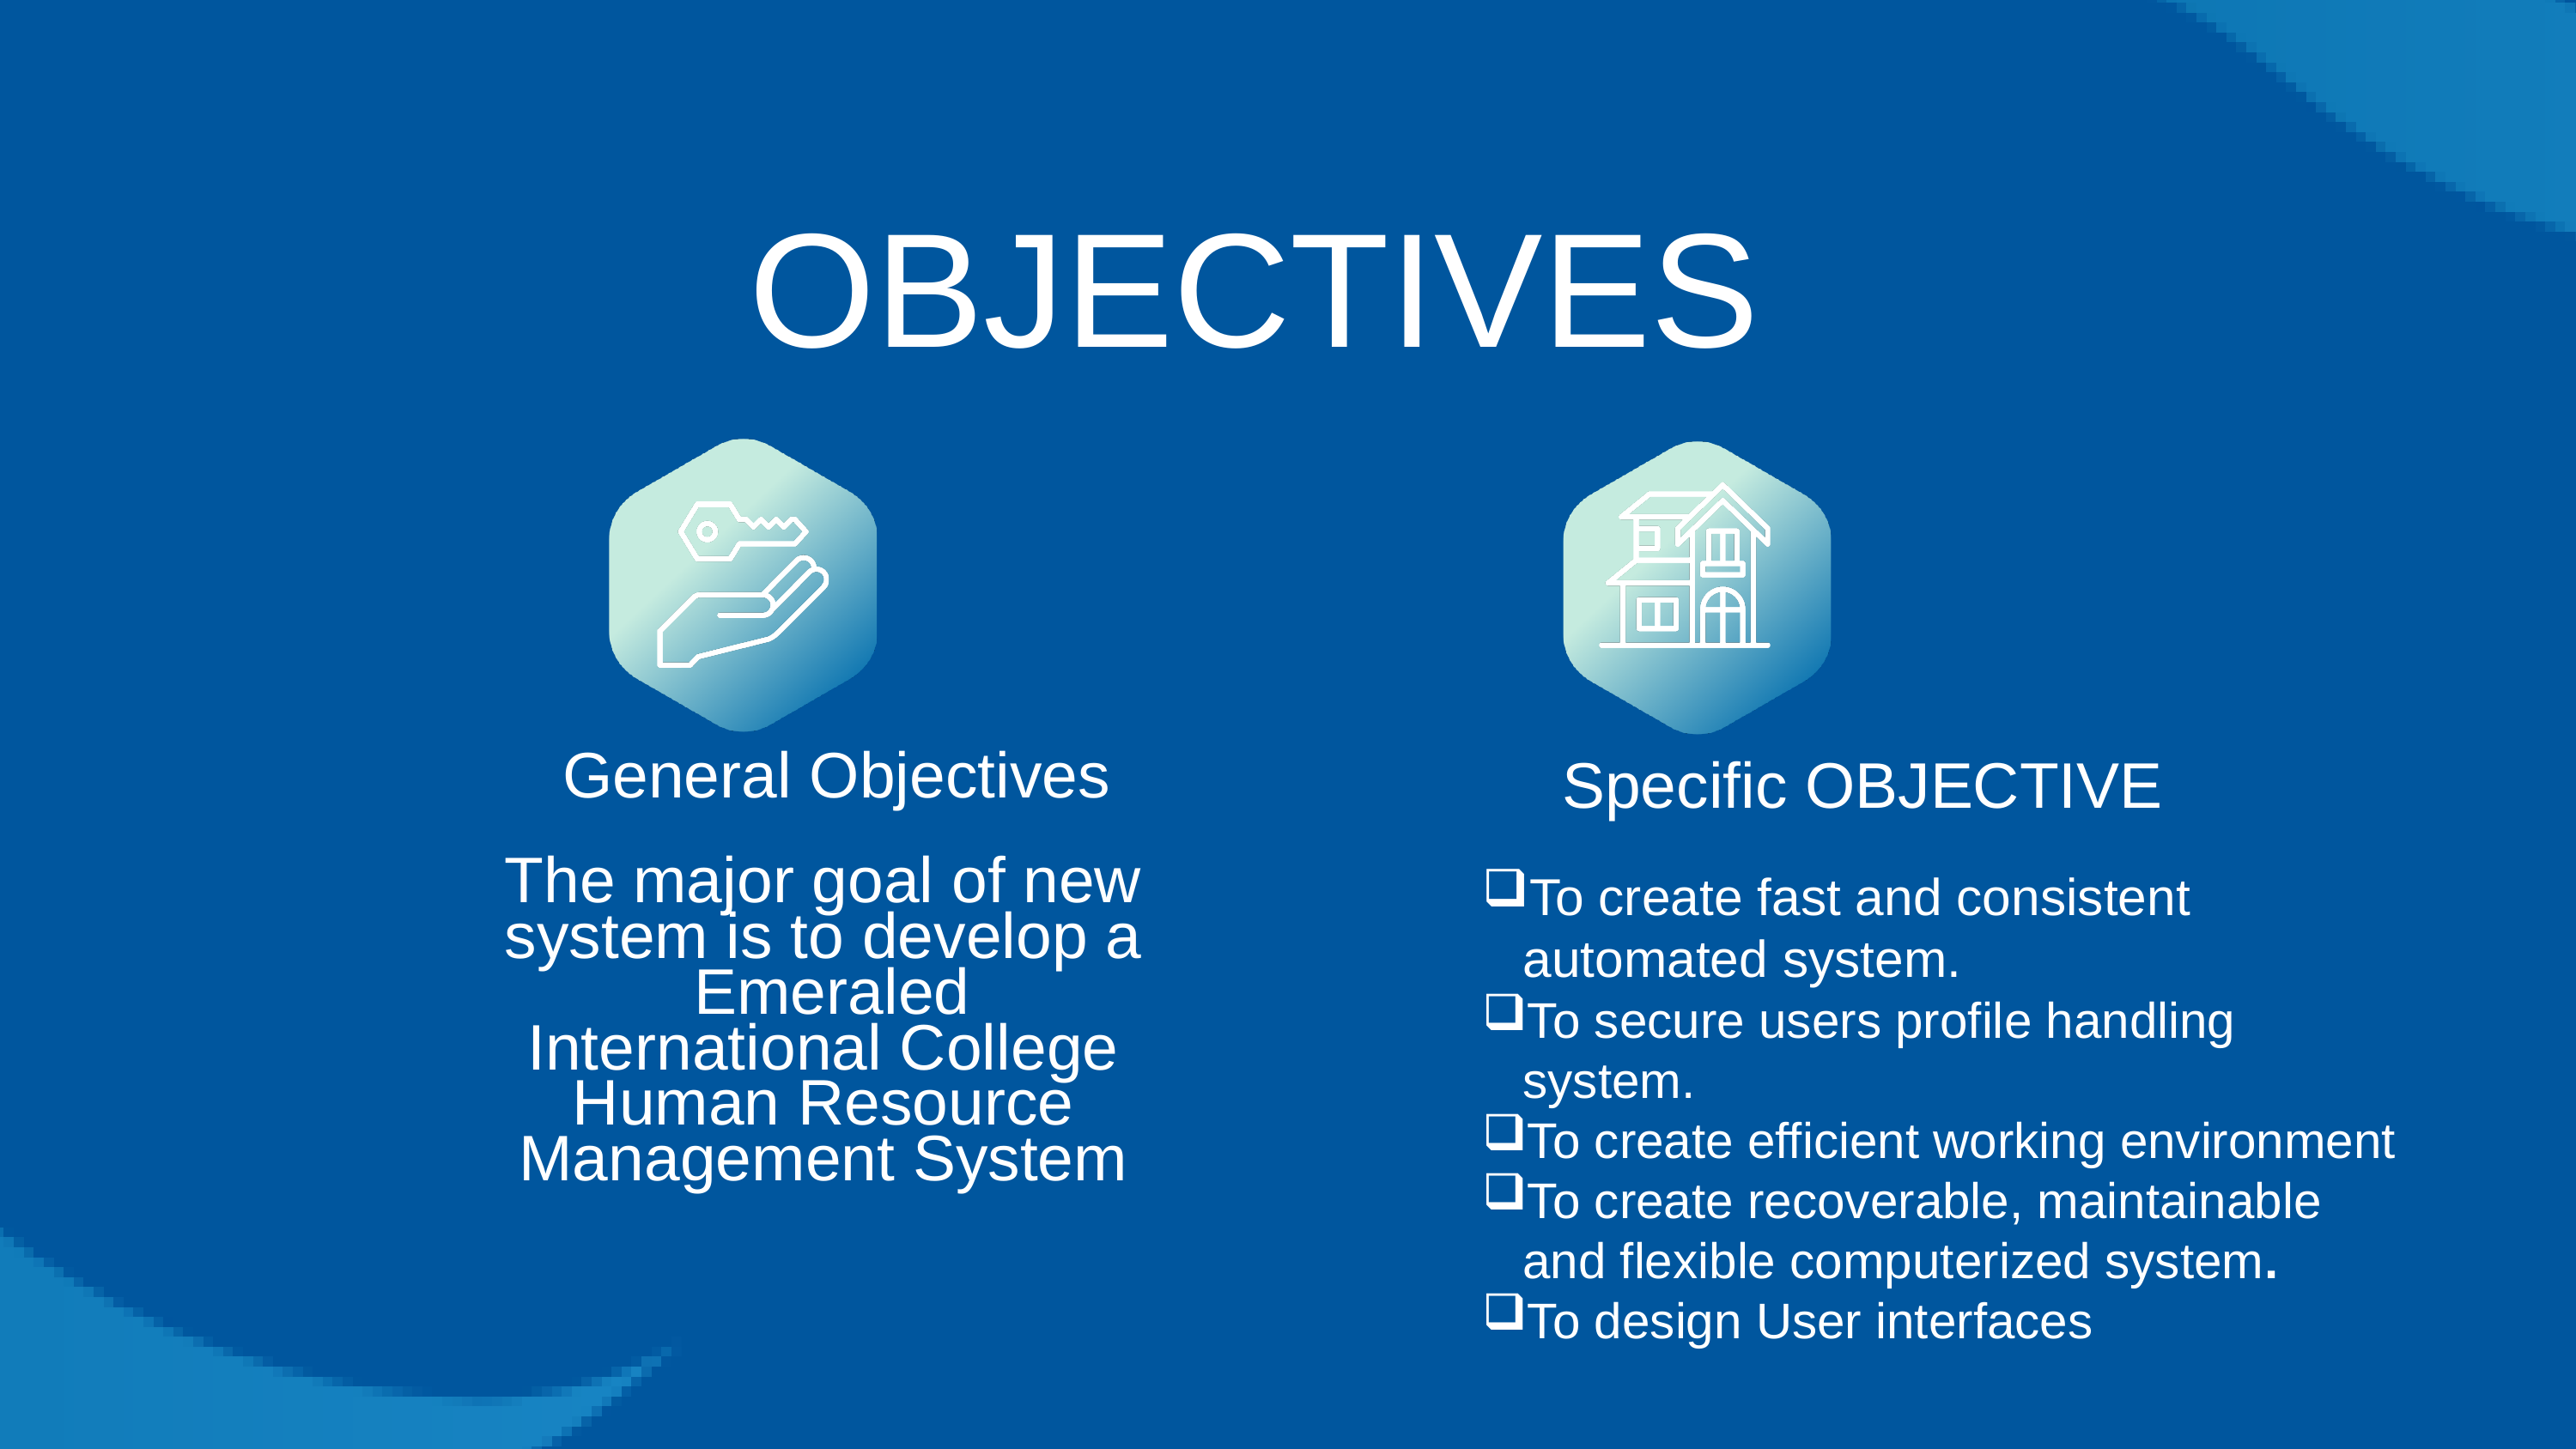

OBJECTIVES

General Objectives
Specific OBJECTIVE

The major goal of new system is to develop a  Emeraled International College Human Resource Management System
To create fast and consistent automated system.
To secure users profile handling system.
To create efficient working environment
To create recoverable, maintainable and flexible computerized system.
To design User interfaces